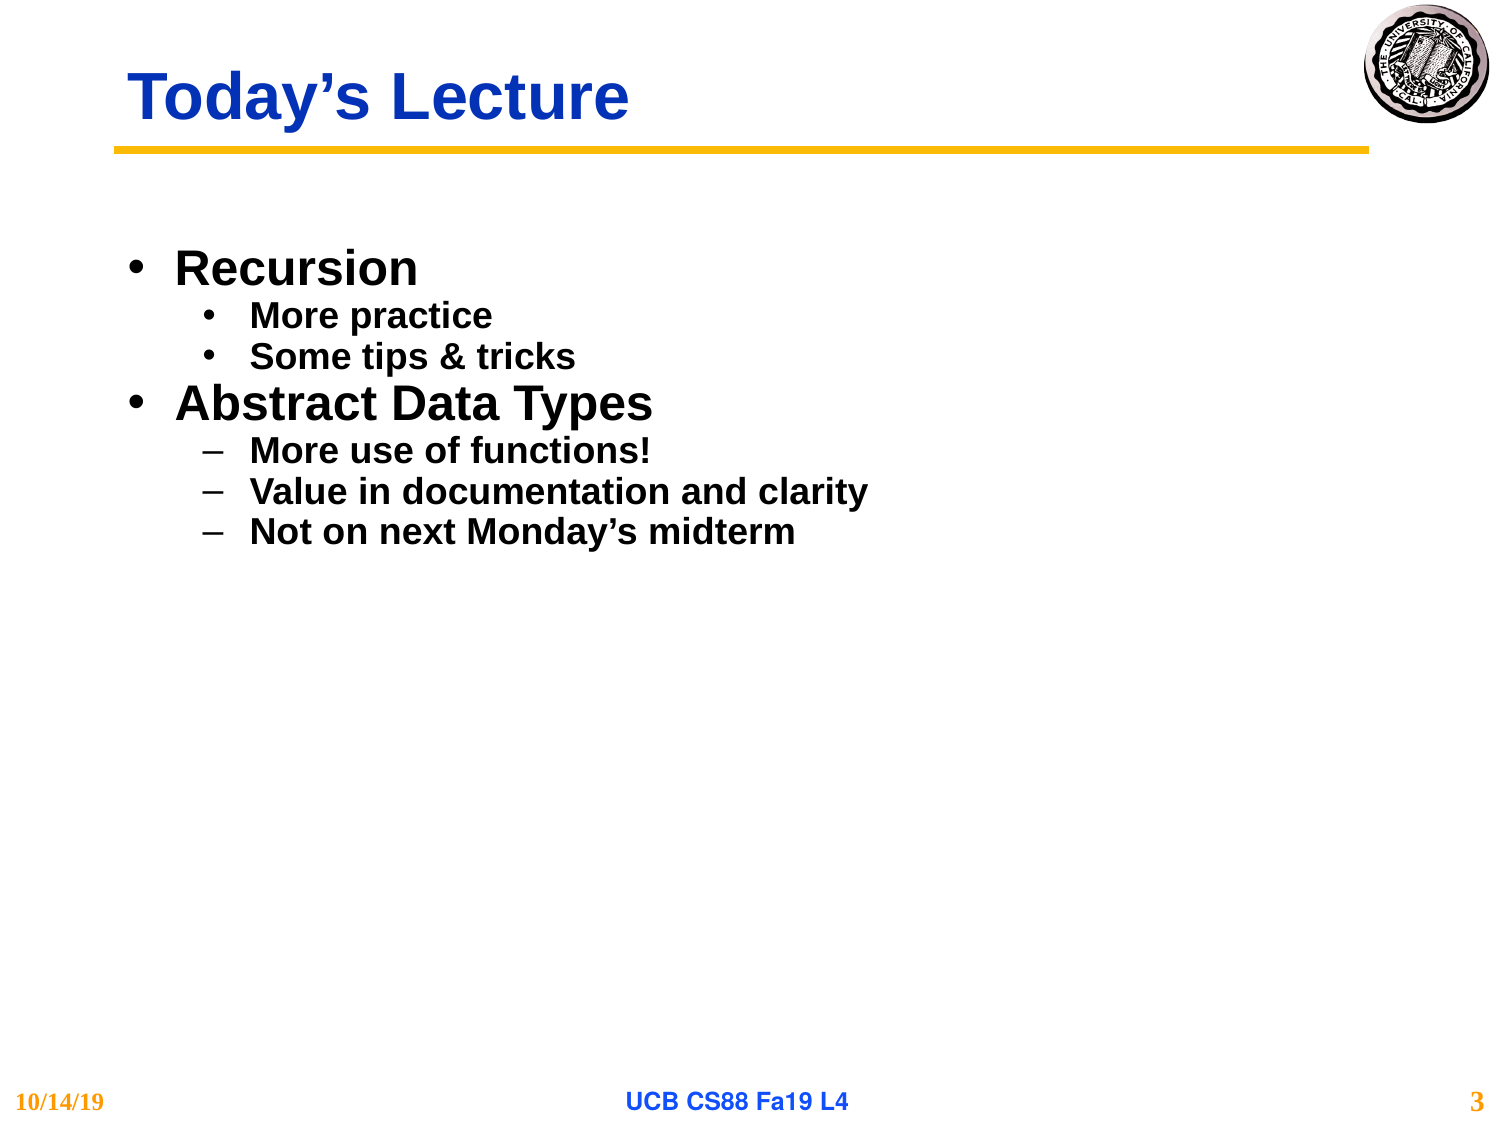

# Today’s Lecture

Recursion
More practice
Some tips & tricks
Abstract Data Types
More use of functions!
Value in documentation and clarity
Not on next Monday’s midterm
10/14/19
UCB CS88 Fa19 L4
3